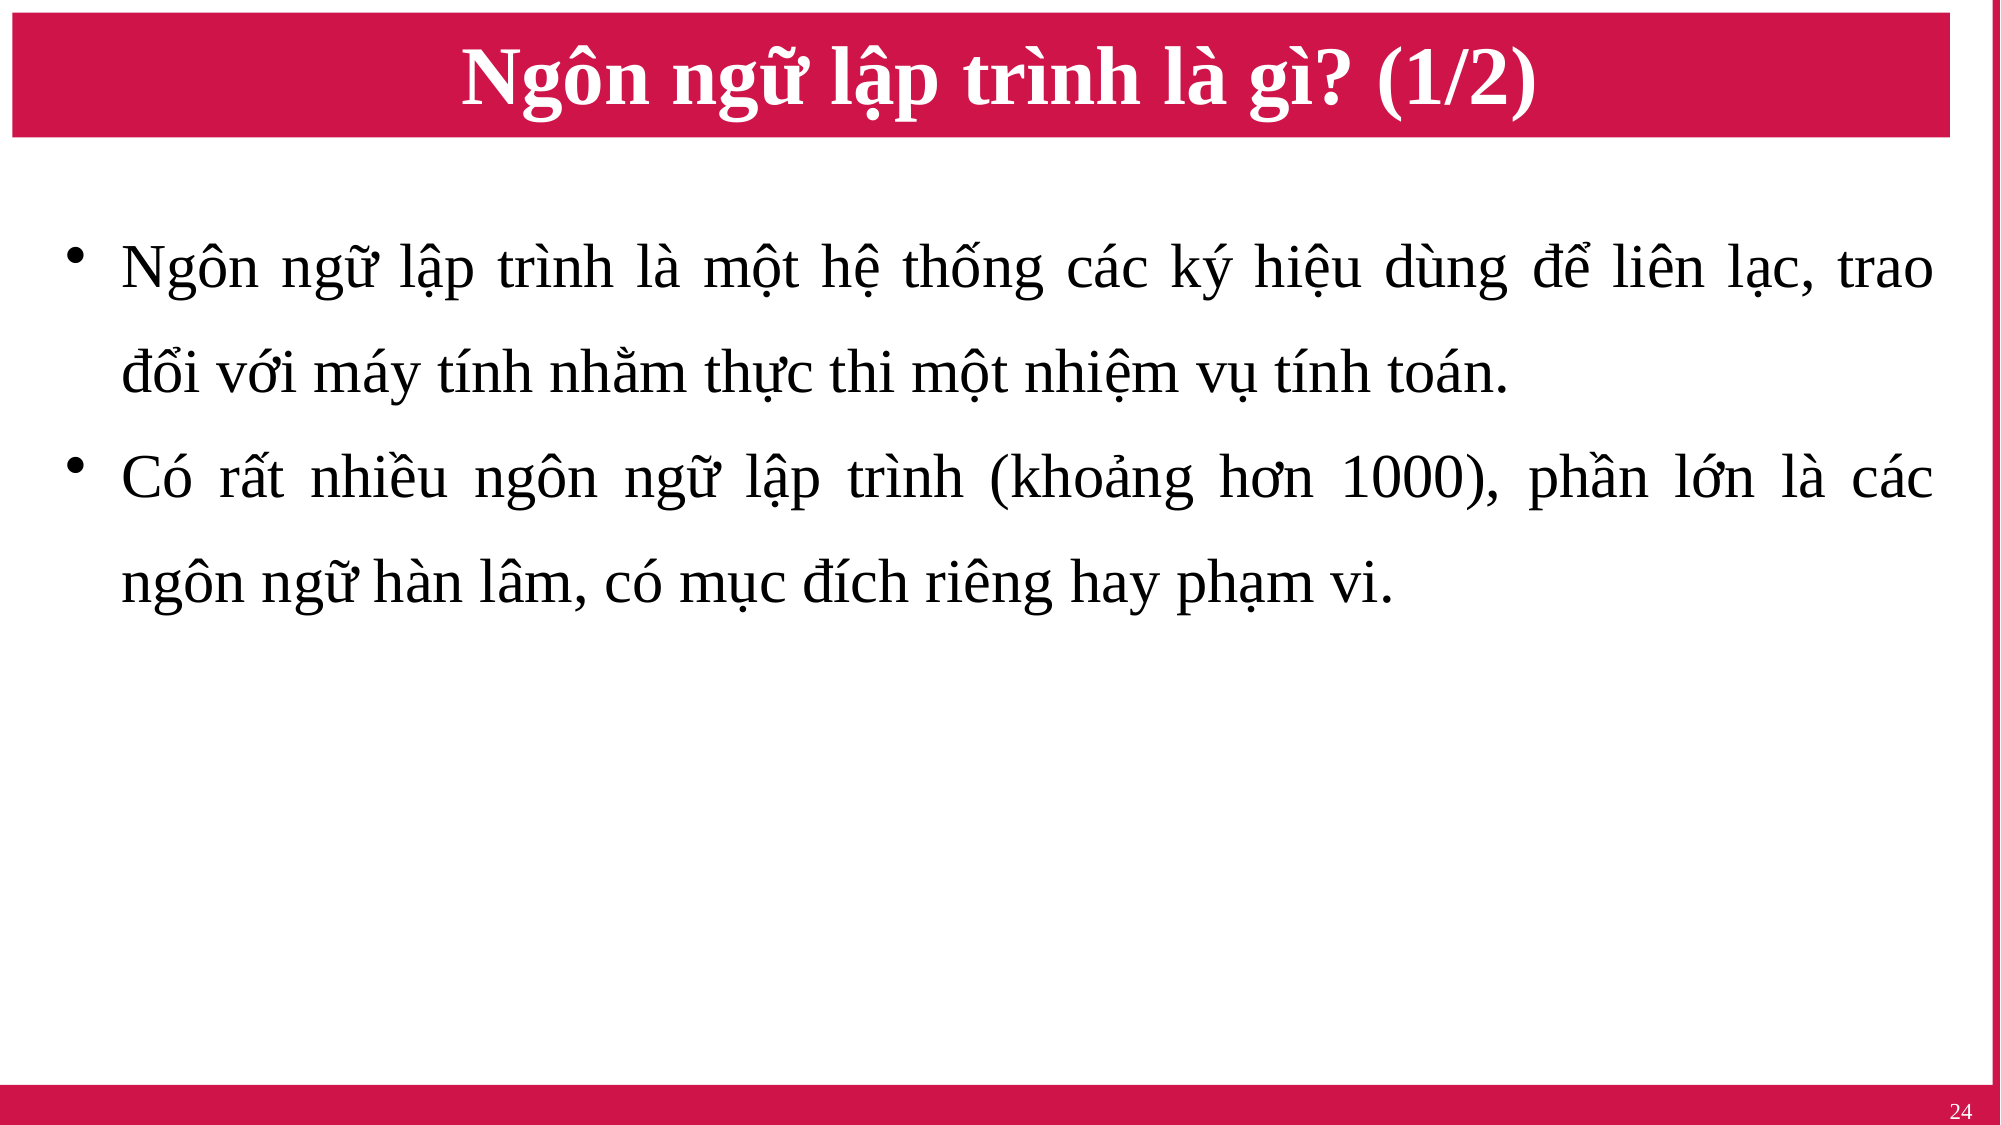

# Ngôn ngữ lập trình là gì? (1/2)
Ngôn ngữ lập trình là một hệ thống các ký hiệu dùng để liên lạc, trao đổi với máy tính nhằm thực thi một nhiệm vụ tính toán.
Có rất nhiều ngôn ngữ lập trình (khoảng hơn 1000), phần lớn là các ngôn ngữ hàn lâm, có mục đích riêng hay phạm vi.
24